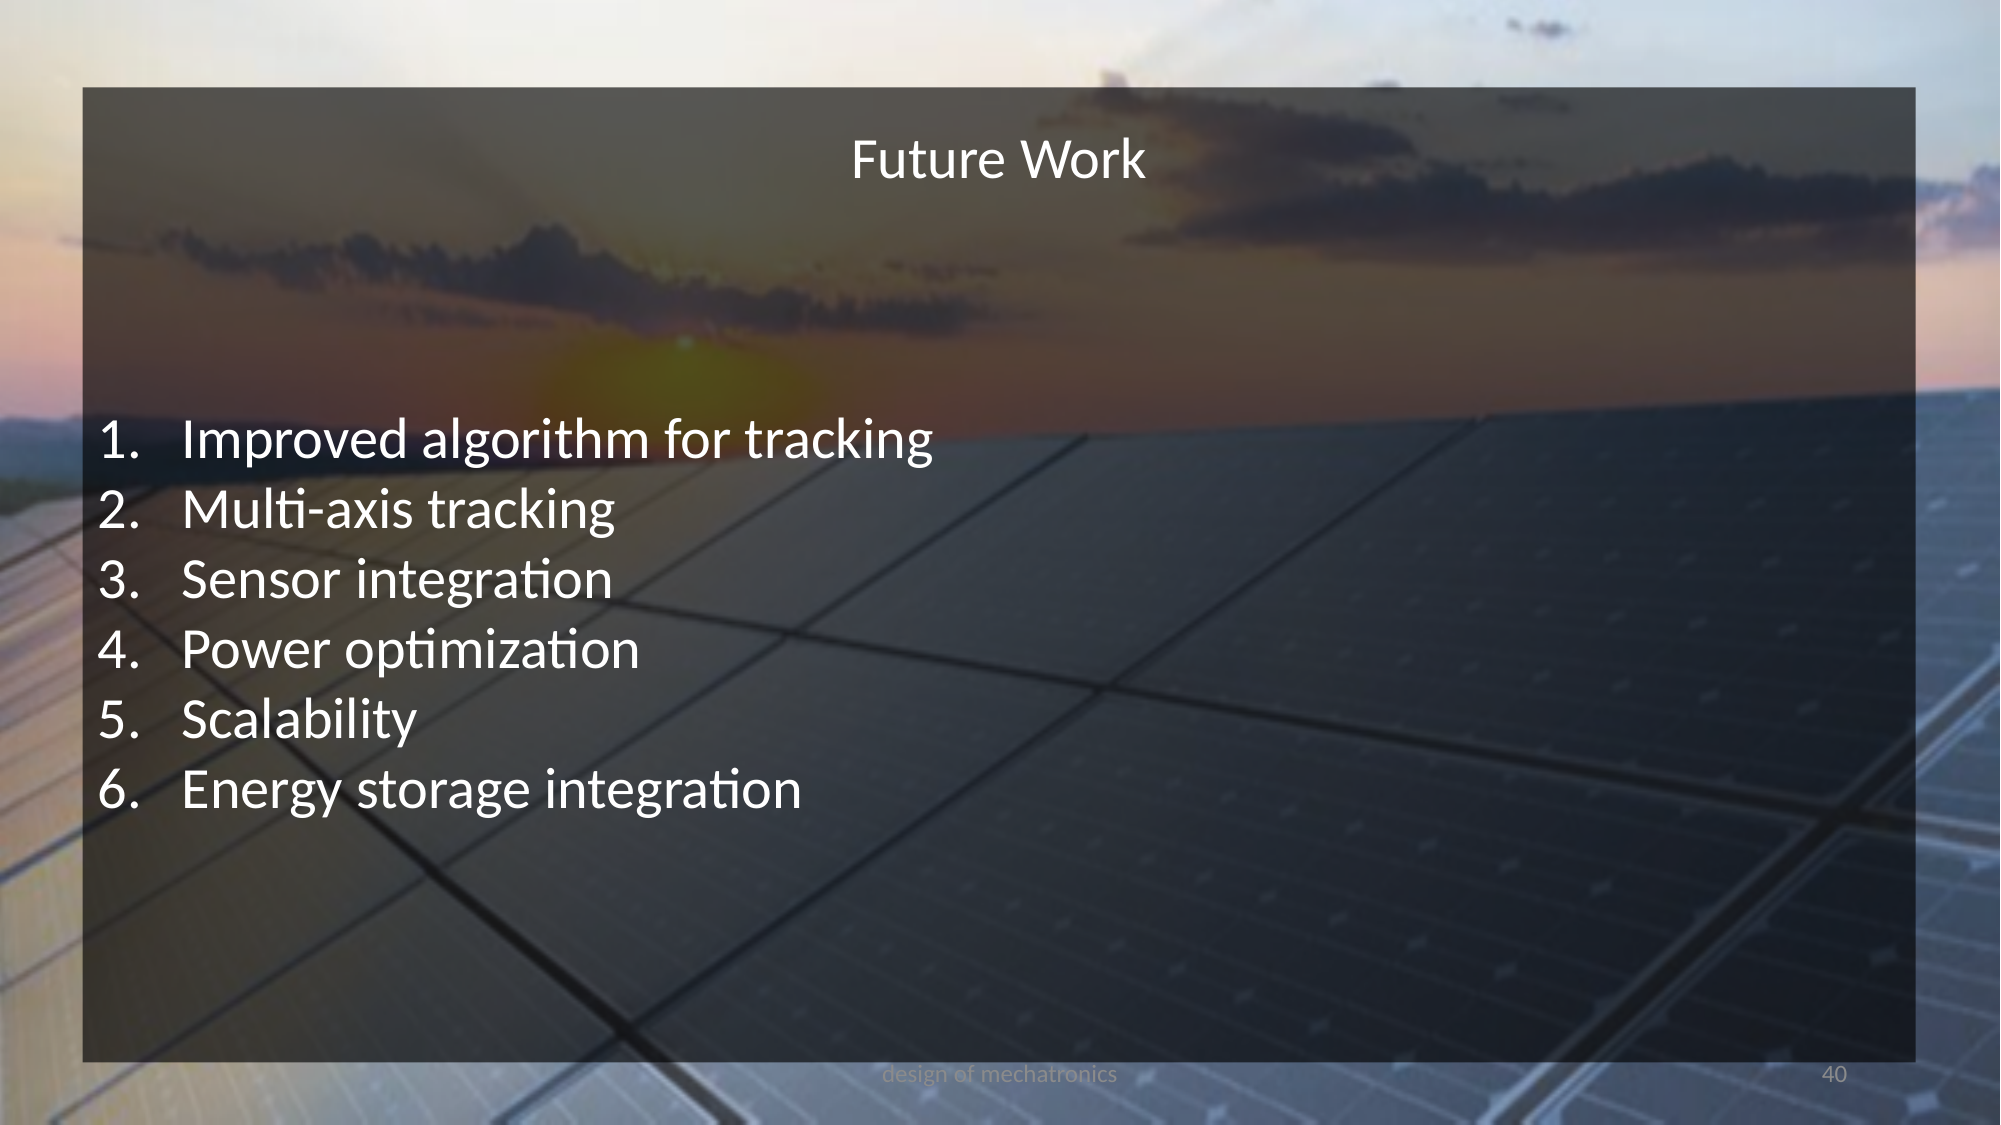

Future Work

Improved algorithm for tracking
Multi-axis tracking
Sensor integration
Power optimization
Scalability
Energy storage integration

design of mechatronics
40